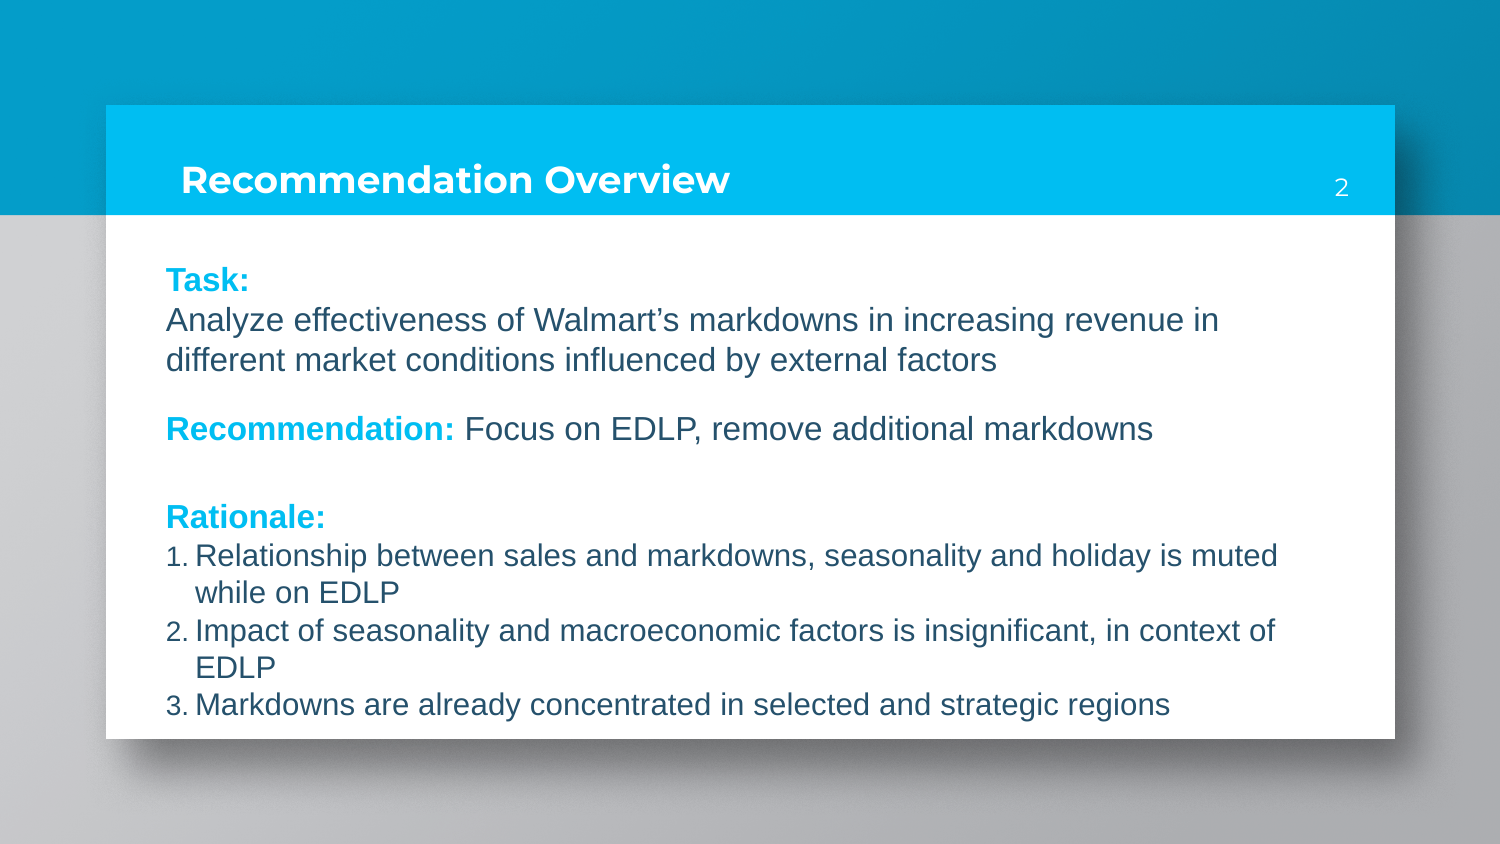

# Recommendation Overview
2
Task:
Analyze effectiveness of Walmart’s markdowns in increasing revenue in different market conditions influenced by external factors
Recommendation: Focus on EDLP, remove additional markdowns
Rationale:
Relationship between sales and markdowns, seasonality and holiday is muted while on EDLP
Impact of seasonality and macroeconomic factors is insignificant, in context of EDLP
Markdowns are already concentrated in selected and strategic regions